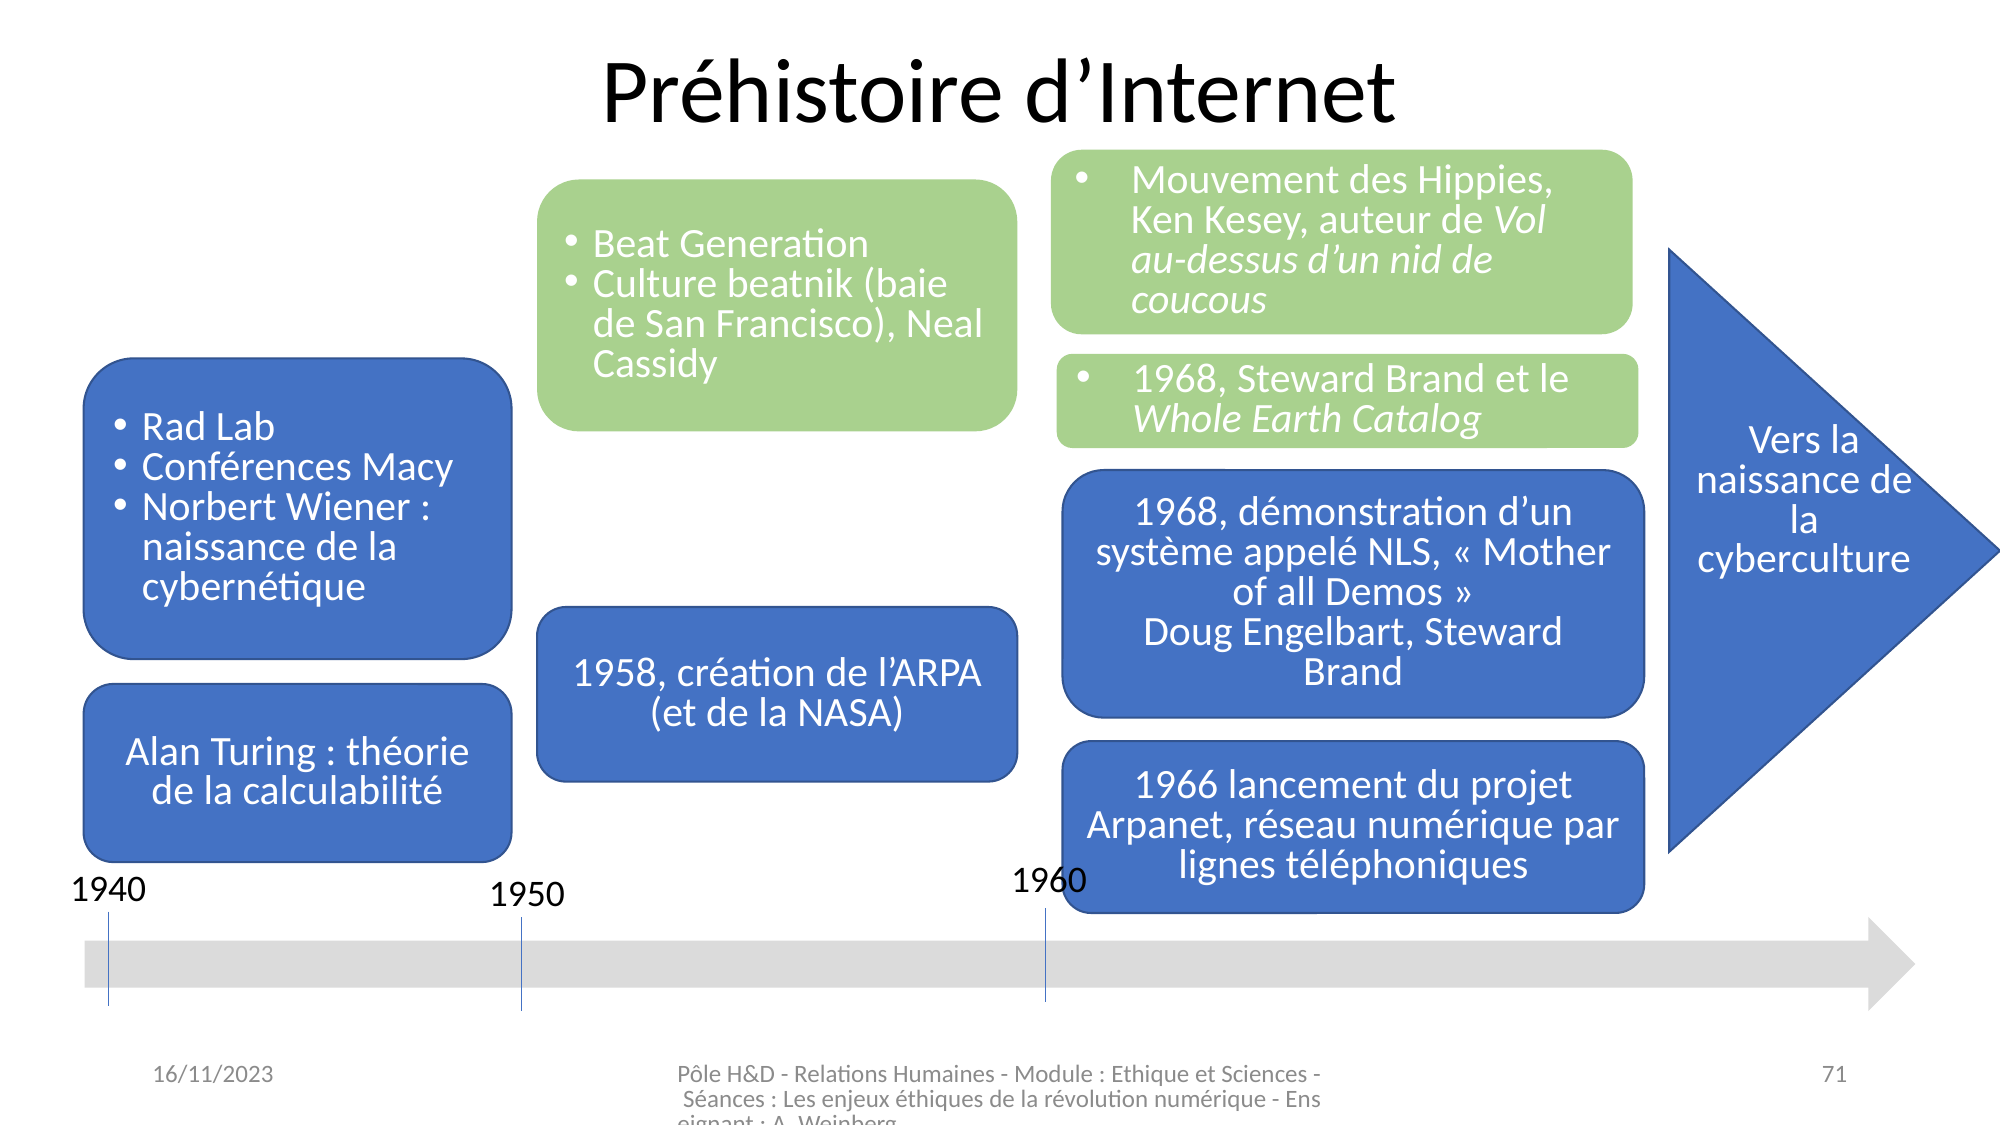

# Préhistoire d’Internet
Mouvement des Hippies, Ken Kesey, auteur de Vol au-dessus d’un nid de coucous
Beat Generation
Culture beatnik (baie de San Francisco), Neal Cassidy
1968, Steward Brand et le Whole Earth Catalog
Rad Lab
Conférences Macy
Norbert Wiener : naissance de la cybernétique

Vers la naissance de la cyberculture
1968, démonstration d’un système appelé NLS, « Mother of all Demos »
Doug Engelbart, Steward Brand
1958, création de l’ARPA (et de la NASA)
Alan Turing : théorie de la calculabilité
1966 lancement du projet Arpanet, réseau numérique par lignes téléphoniques
1960
1940
1950

16/11/2023
Pôle H&D - Relations Humaines - Module : Ethique et Sciences - Séances : Les enjeux éthiques de la révolution numérique - Enseignant : A. Weinberg
71